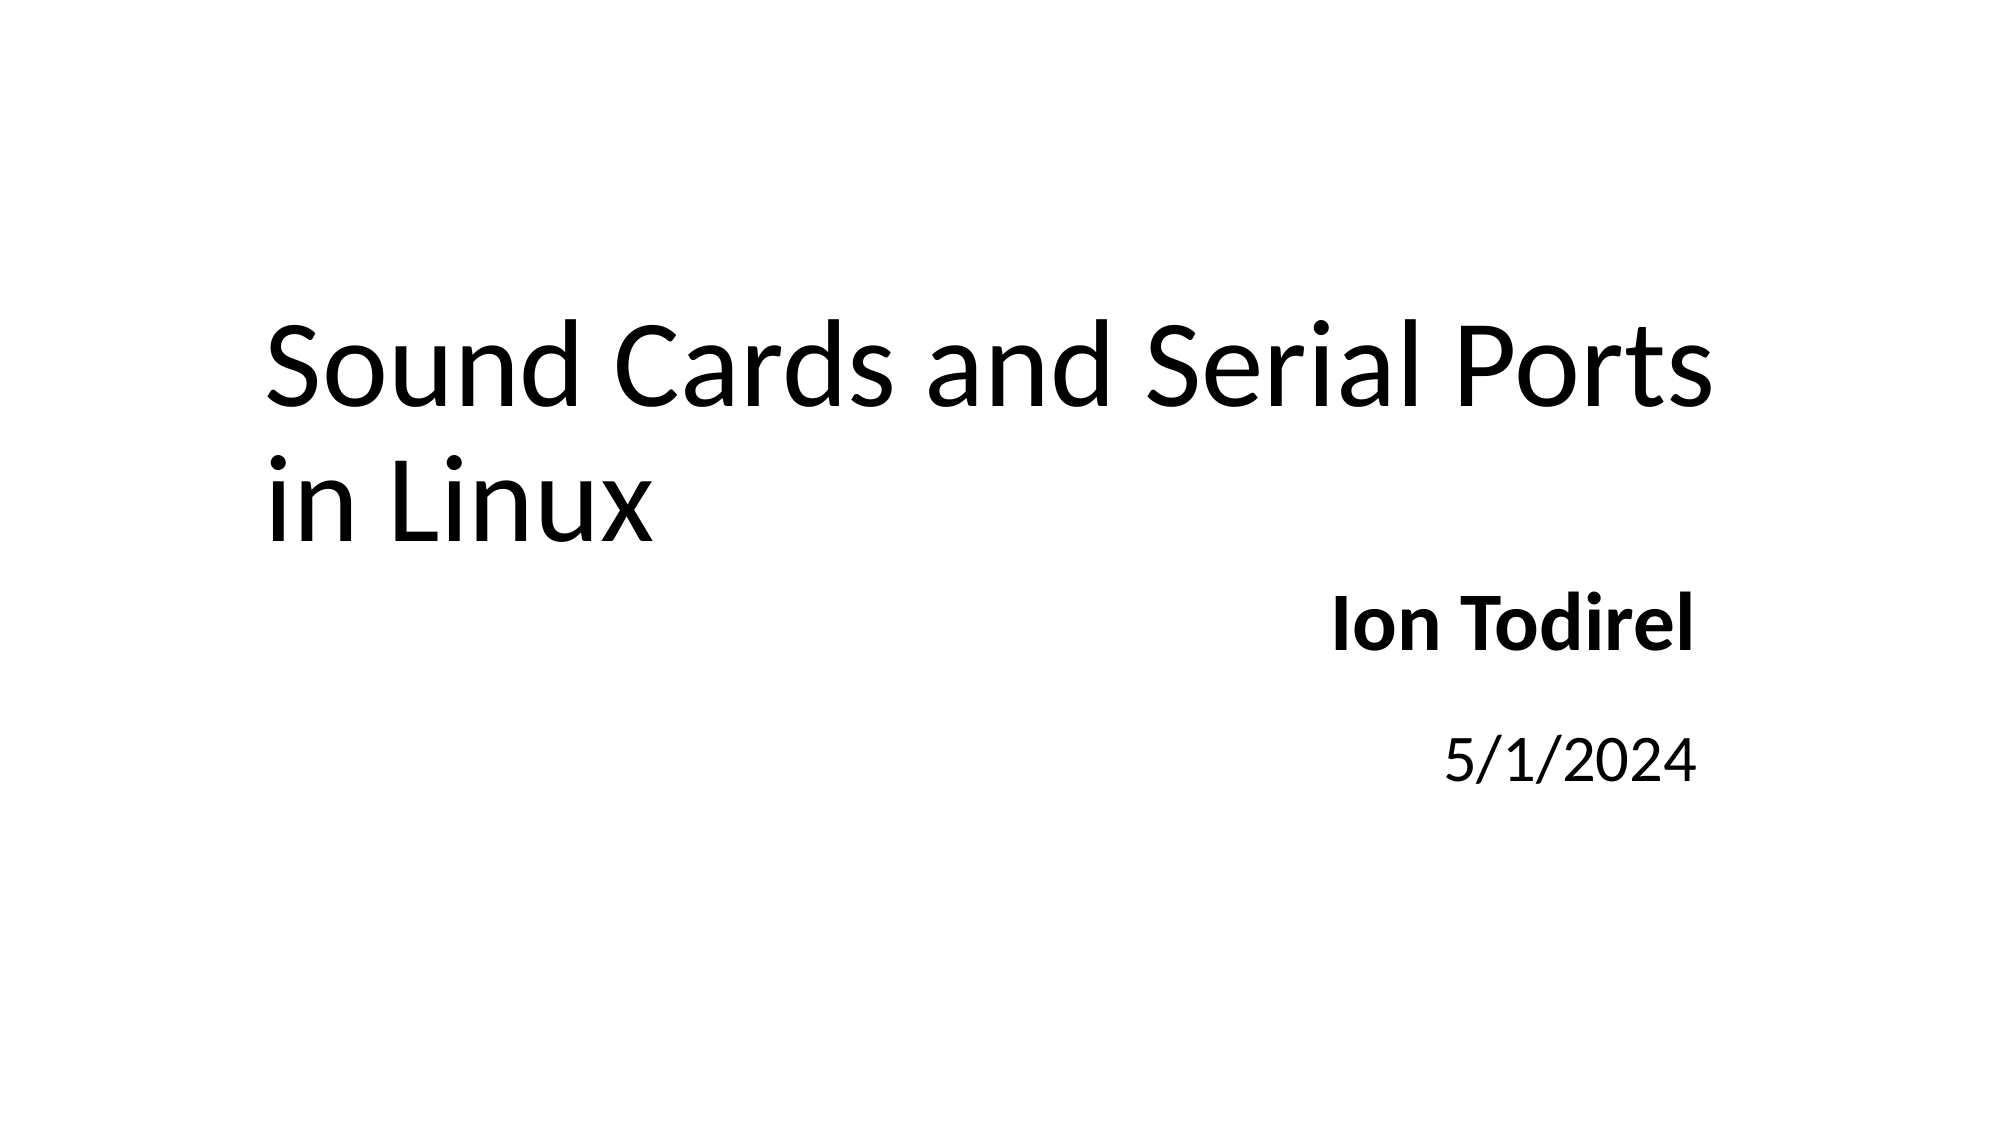

# Sound Cards and Serial Ports in Linux
Ion Todirel
5/1/2024